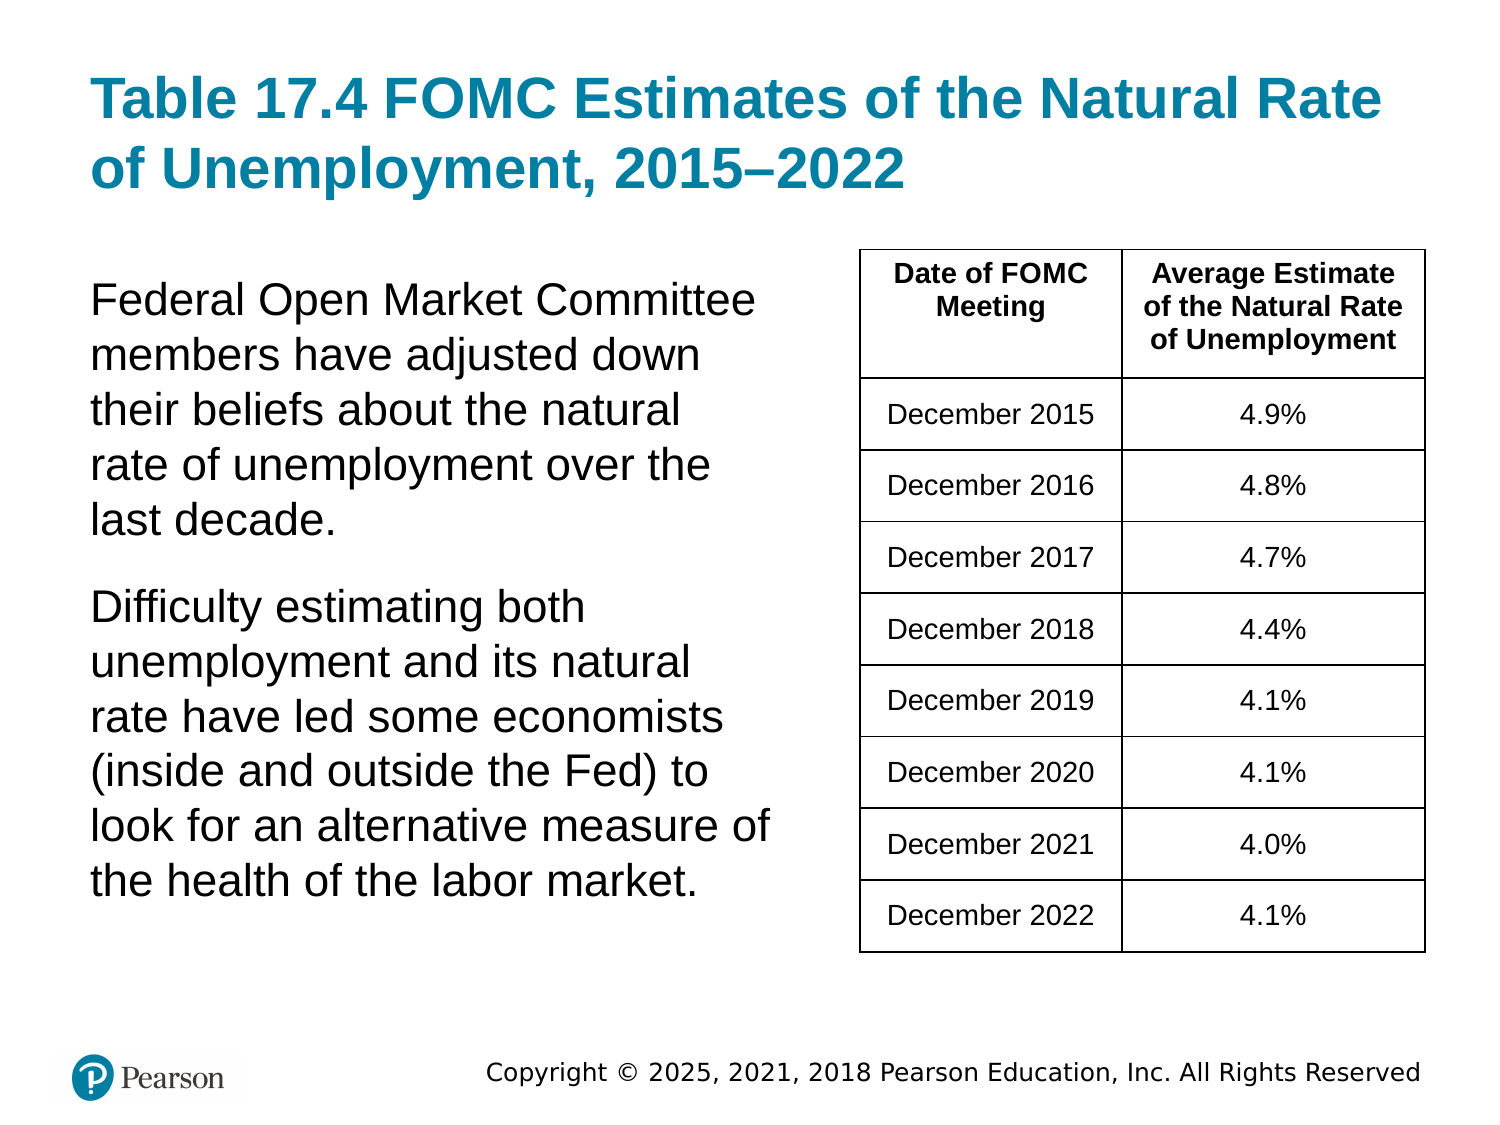

# Table 17.4 F O M C Estimates of the Natural Rate of Unemployment, 2015–2022
| Date of F O M C Meeting | Average Estimate of the Natural Rate of Unemployment |
| --- | --- |
| December 2015 | 4.9% |
| December 2016 | 4.8% |
| December 2017 | 4.7% |
| December 2018 | 4.4% |
| December 2019 | 4.1% |
| December 2020 | 4.1% |
| December 2021 | 4.0% |
| December 2022 | 4.1% |
Federal Open Market Committee members have adjusted down their beliefs about the natural rate of unemployment over the last decade.
Difficulty estimating both unemployment and its natural rate have led some economists (inside and outside the Fed) to look for an alternative measure of the health of the labor market.